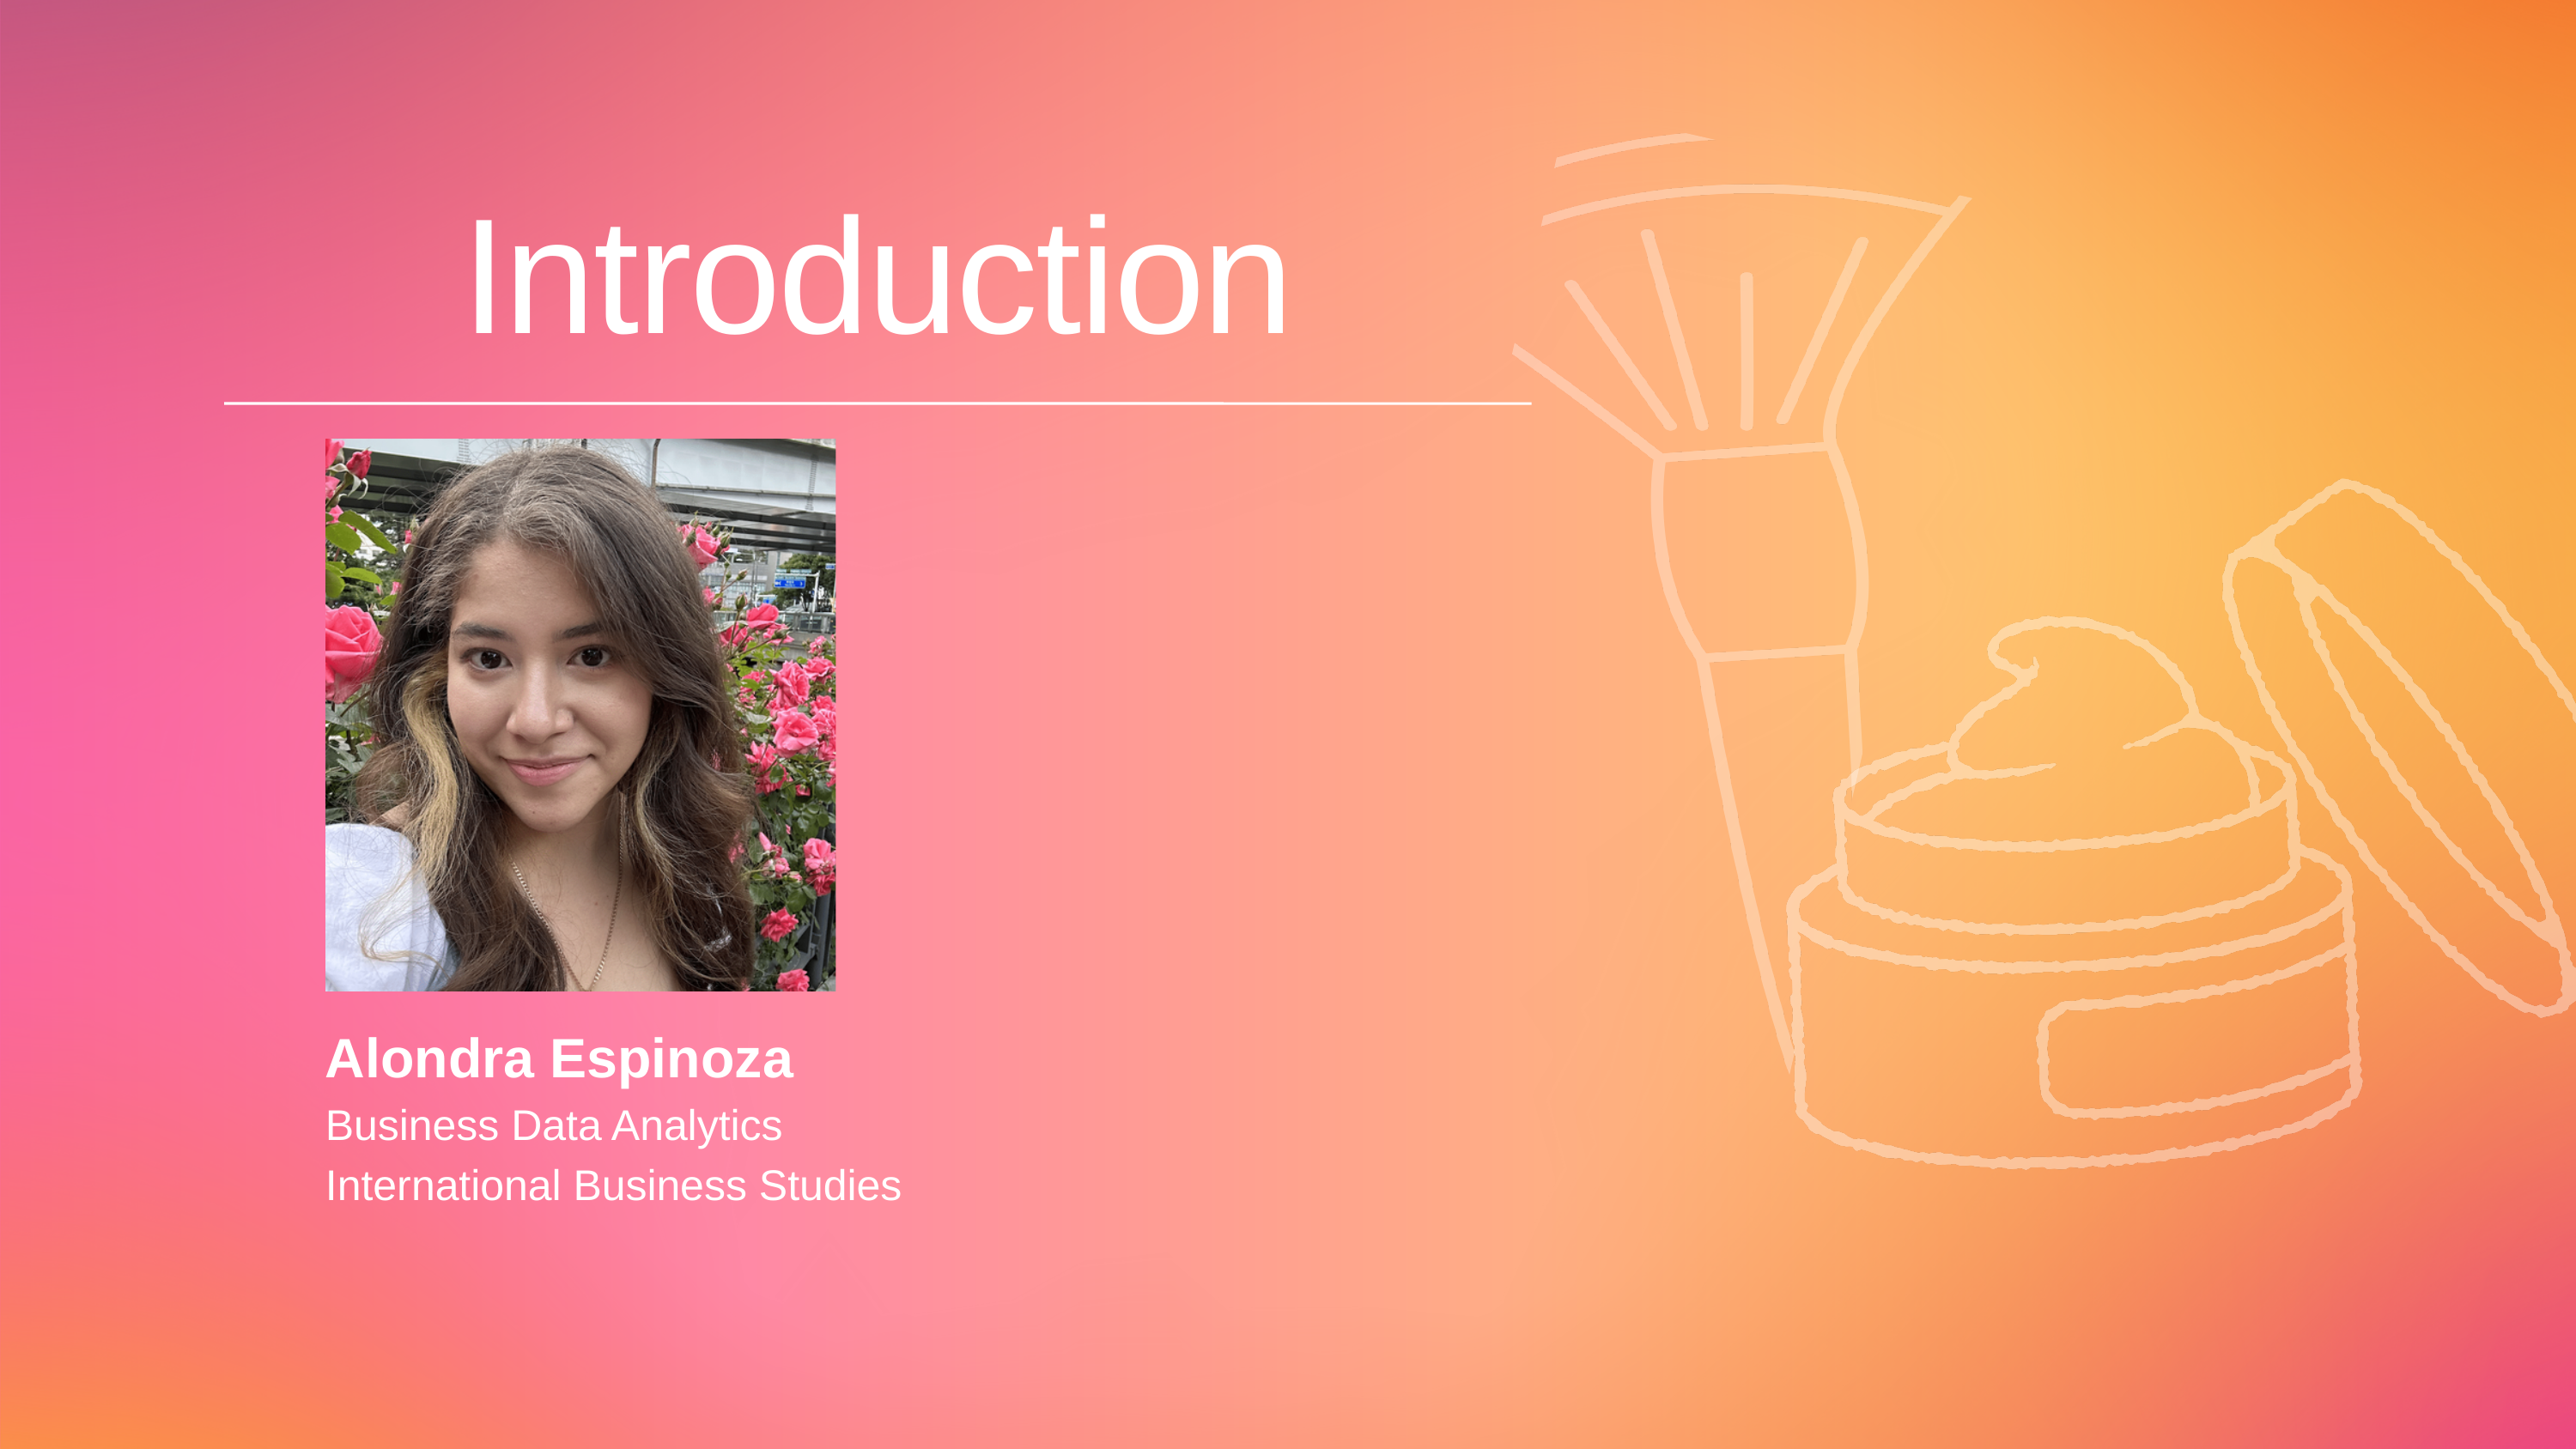

Introduction

Alondra Espinoza
Business Data Analytics
International Business Studies